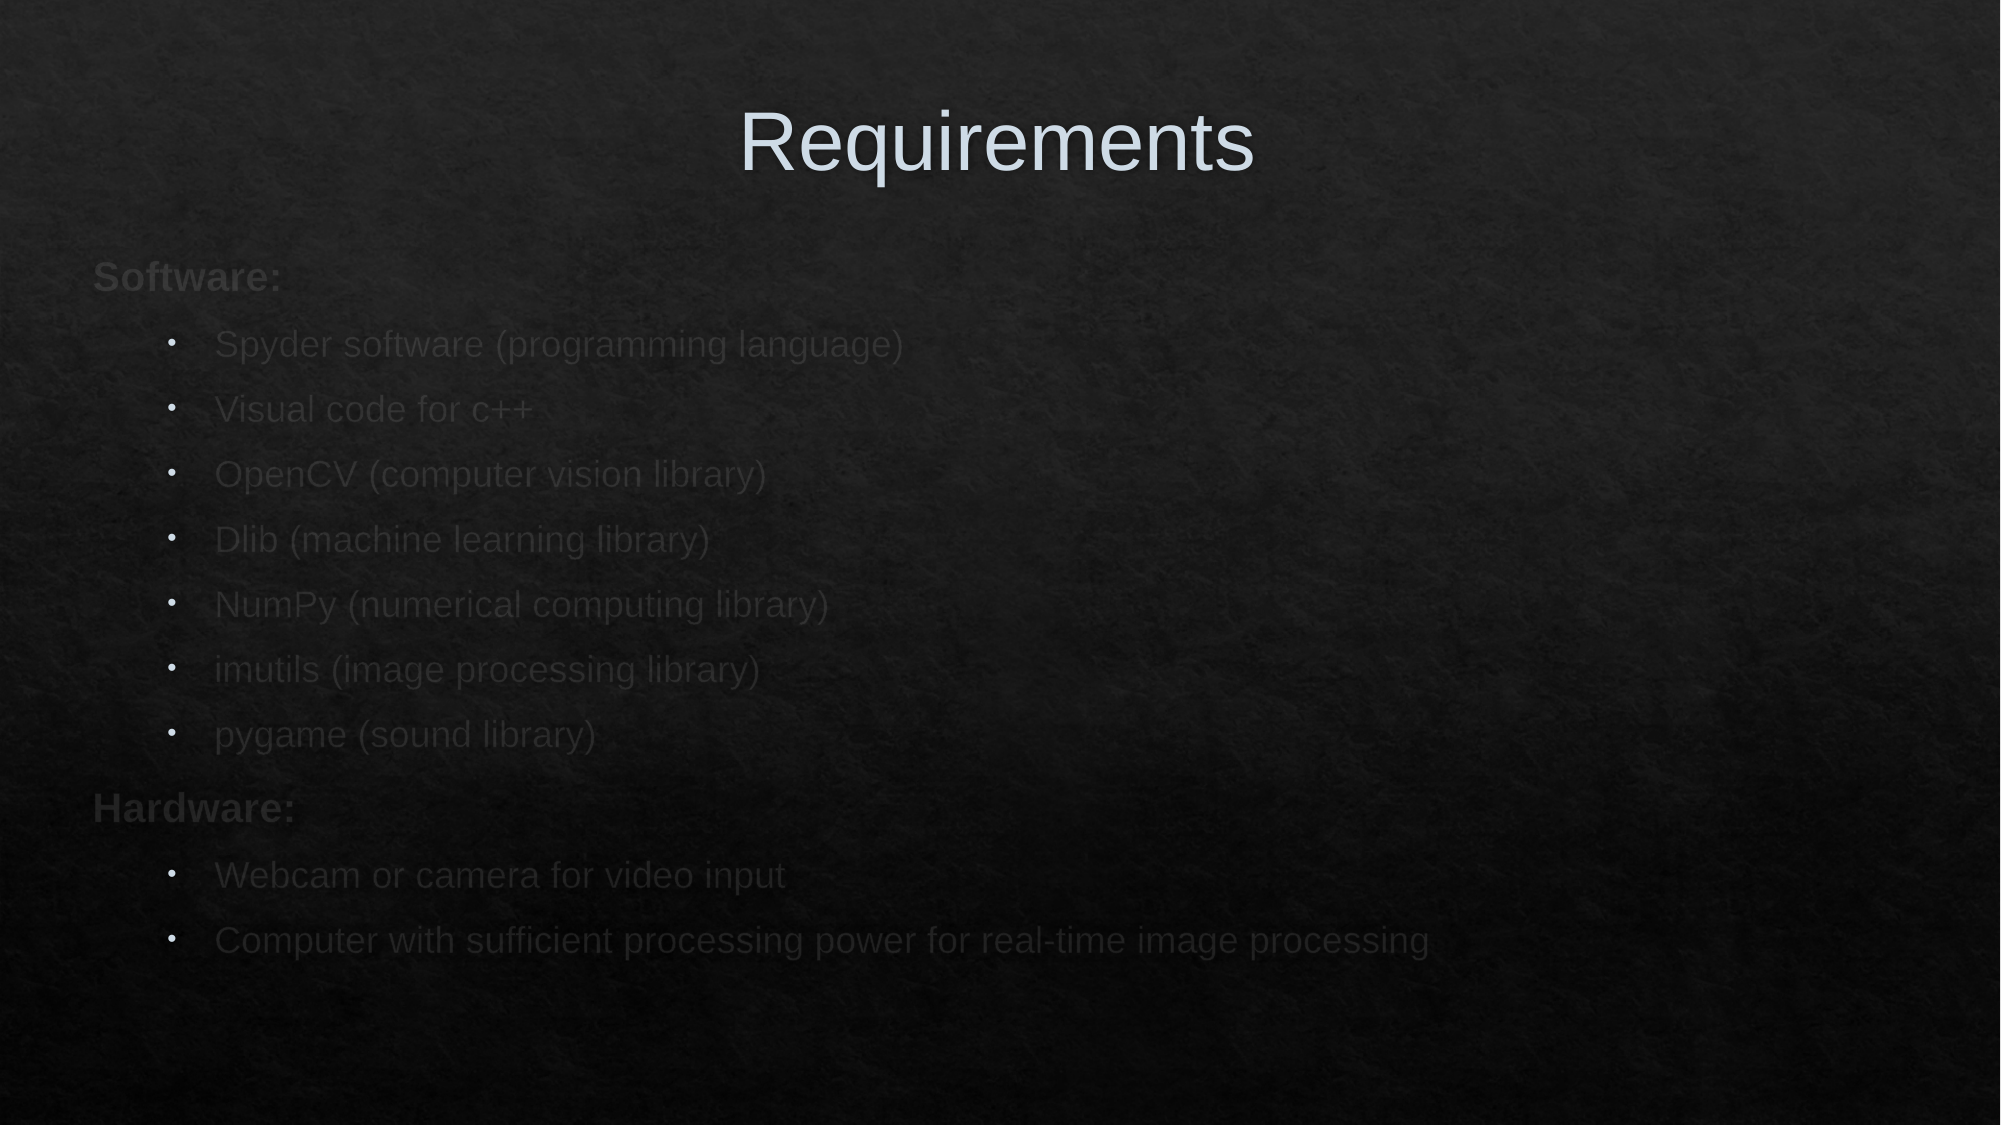

# Requirements
Software:
Spyder software (programming language)
Visual code for c++
OpenCV (computer vision library)
Dlib (machine learning library)
NumPy (numerical computing library)
imutils (image processing library)
pygame (sound library)
Hardware:
Webcam or camera for video input
Computer with sufficient processing power for real-time image processing